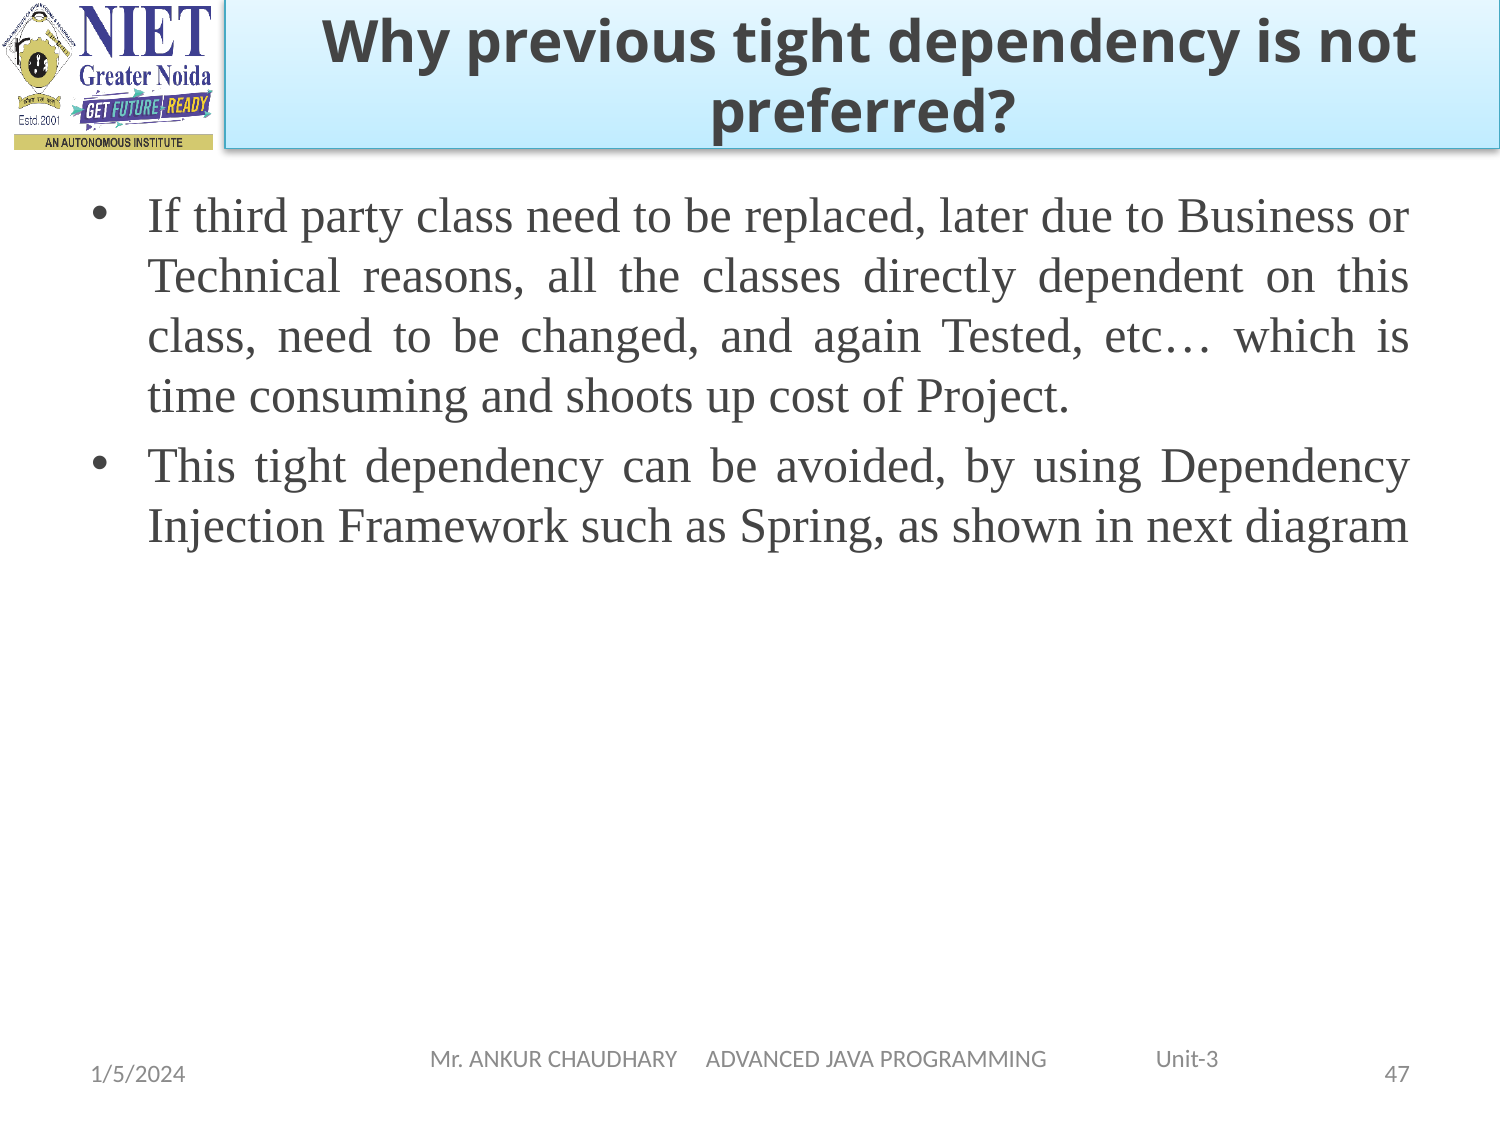

Why previous tight dependency is not preferred?
If third party class need to be replaced, later due to Business or Technical reasons, all the classes directly dependent on this class, need to be changed, and again Tested, etc… which is time consuming and shoots up cost of Project.
This tight dependency can be avoided, by using Dependency Injection Framework such as Spring, as shown in next diagram
1/5/2024
Mr. ANKUR CHAUDHARY     ADVANCED JAVA PROGRAMMING                   Unit-3
47